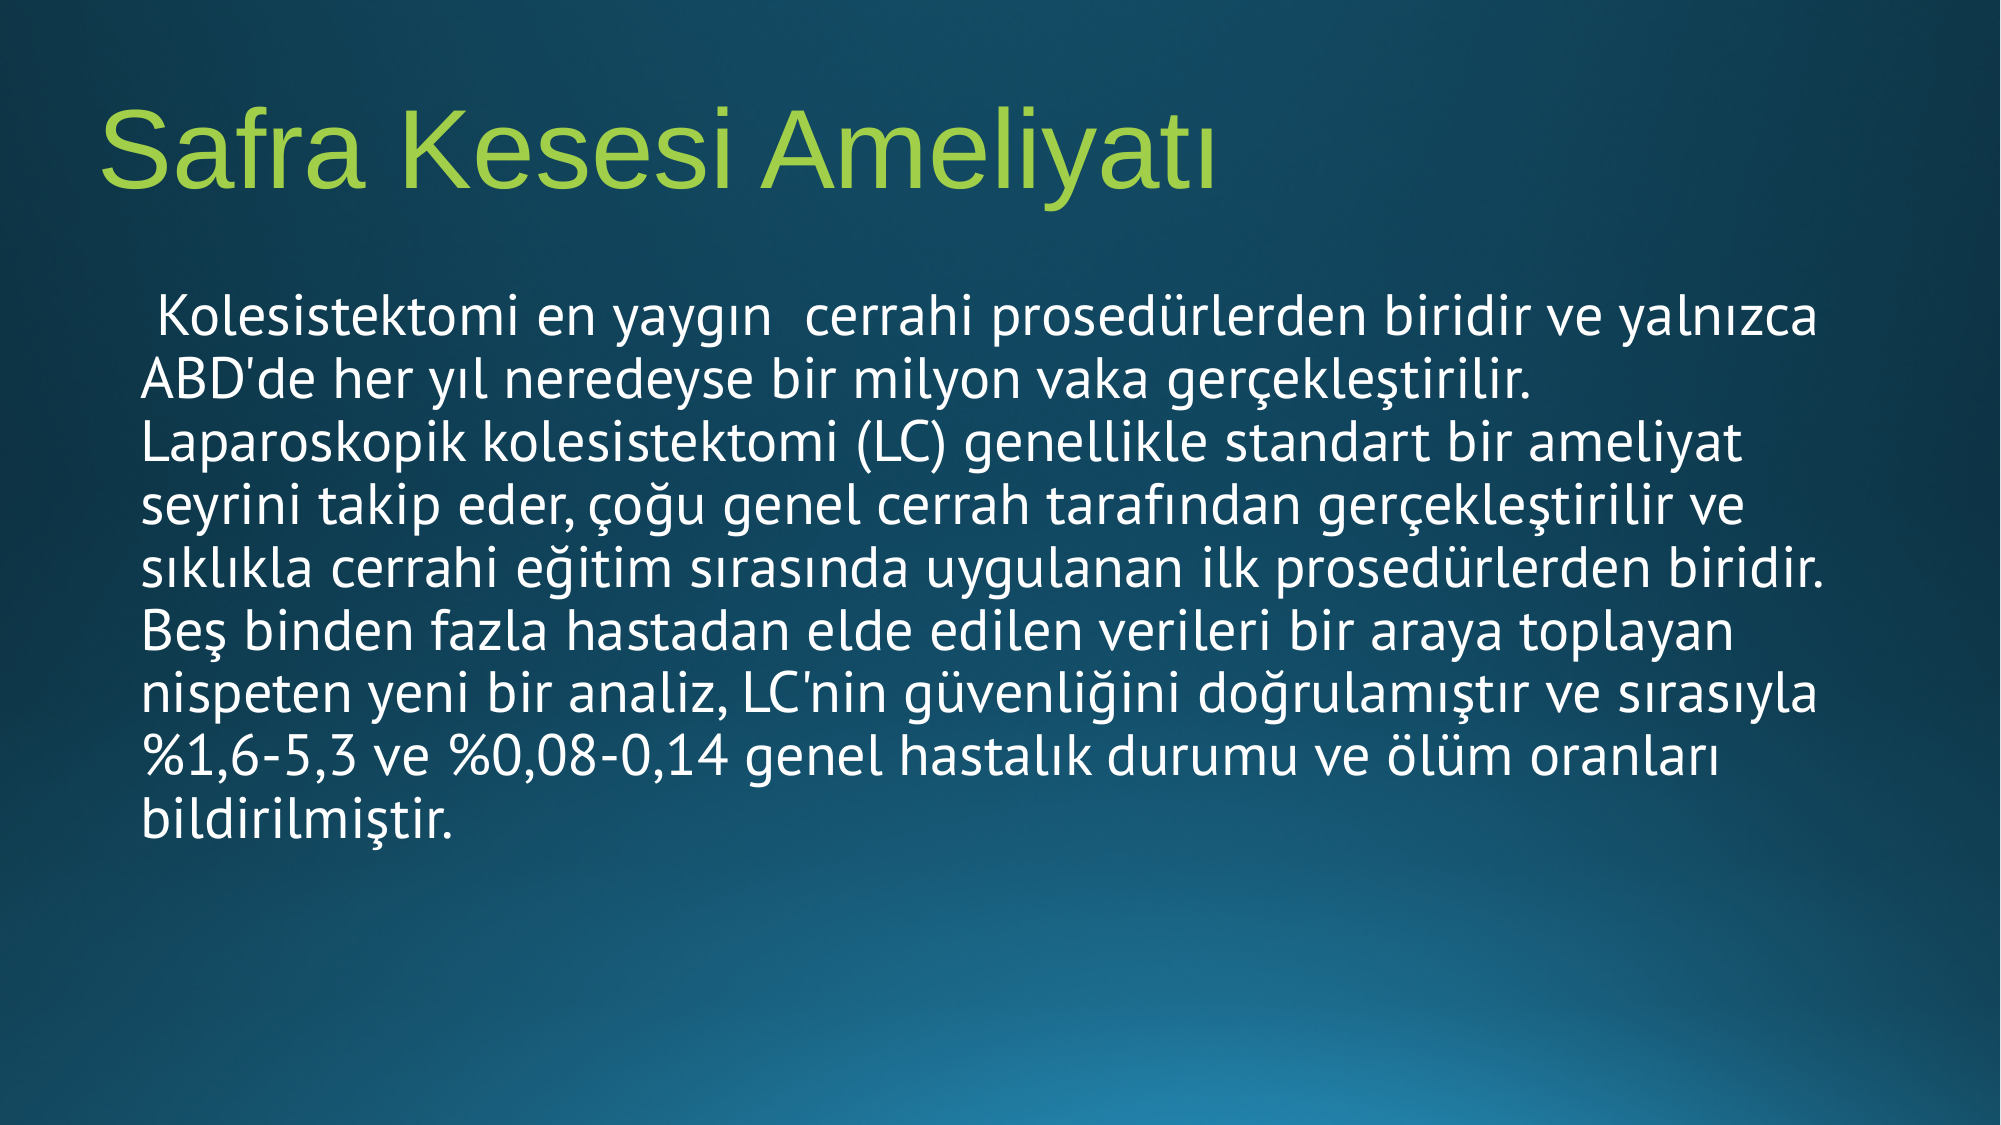

# Safra Kesesi Ameliyatı
 Kolesistektomi en yaygın  cerrahi prosedürlerden biridir ve yalnızca ABD'de her yıl neredeyse bir milyon vaka gerçekleştirilir. Laparoskopik kolesistektomi (LC) genellikle standart bir ameliyat seyrini takip eder, çoğu genel cerrah tarafından gerçekleştirilir ve sıklıkla cerrahi eğitim sırasında uygulanan ilk prosedürlerden biridir. Beş binden fazla hastadan elde edilen verileri bir araya toplayan nispeten yeni bir analiz, LC'nin güvenliğini doğrulamıştır ve sırasıyla %1,6-5,3 ve %0,08-0,14 genel hastalık durumu ve ölüm oranları bildirilmiştir.